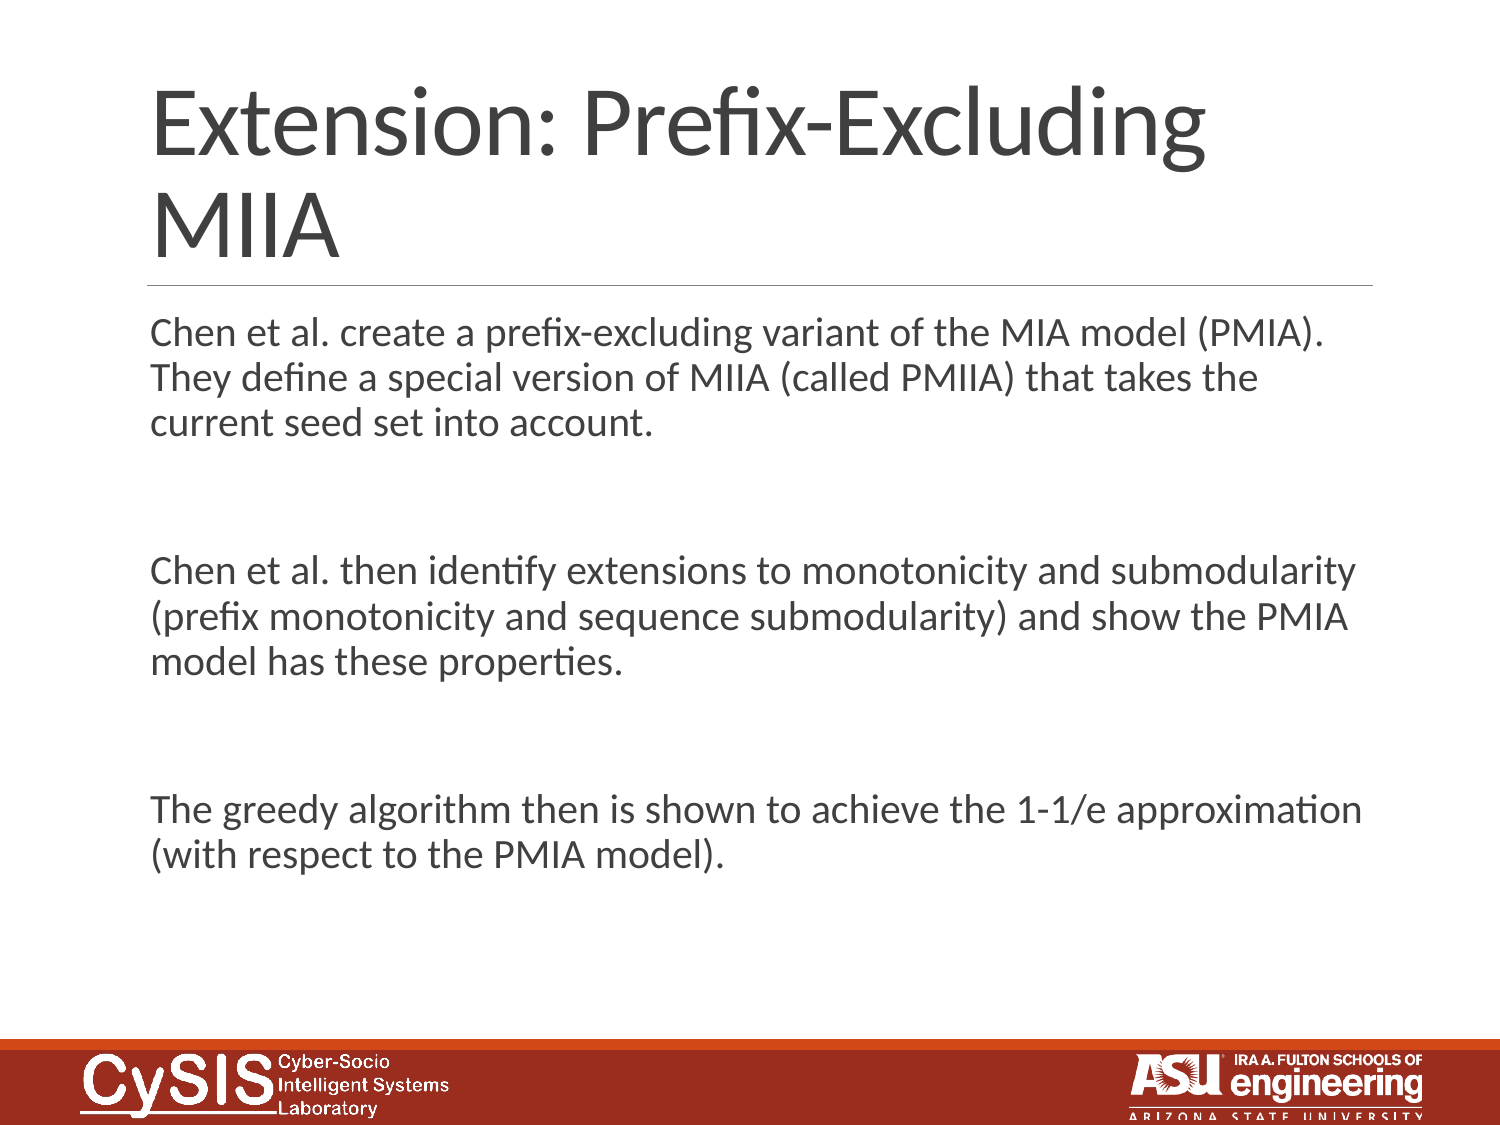

# Extension: Prefix-Excluding MIIA
Chen et al. create a prefix-excluding variant of the MIA model (PMIA).  They define a special version of MIIA (called PMIIA) that takes the current seed set into account.

Chen et al. then identify extensions to monotonicity and submodularity (prefix monotonicity and sequence submodularity) and show the PMIA model has these properties.

The greedy algorithm then is shown to achieve the 1-1/e approximation (with respect to the PMIA model).